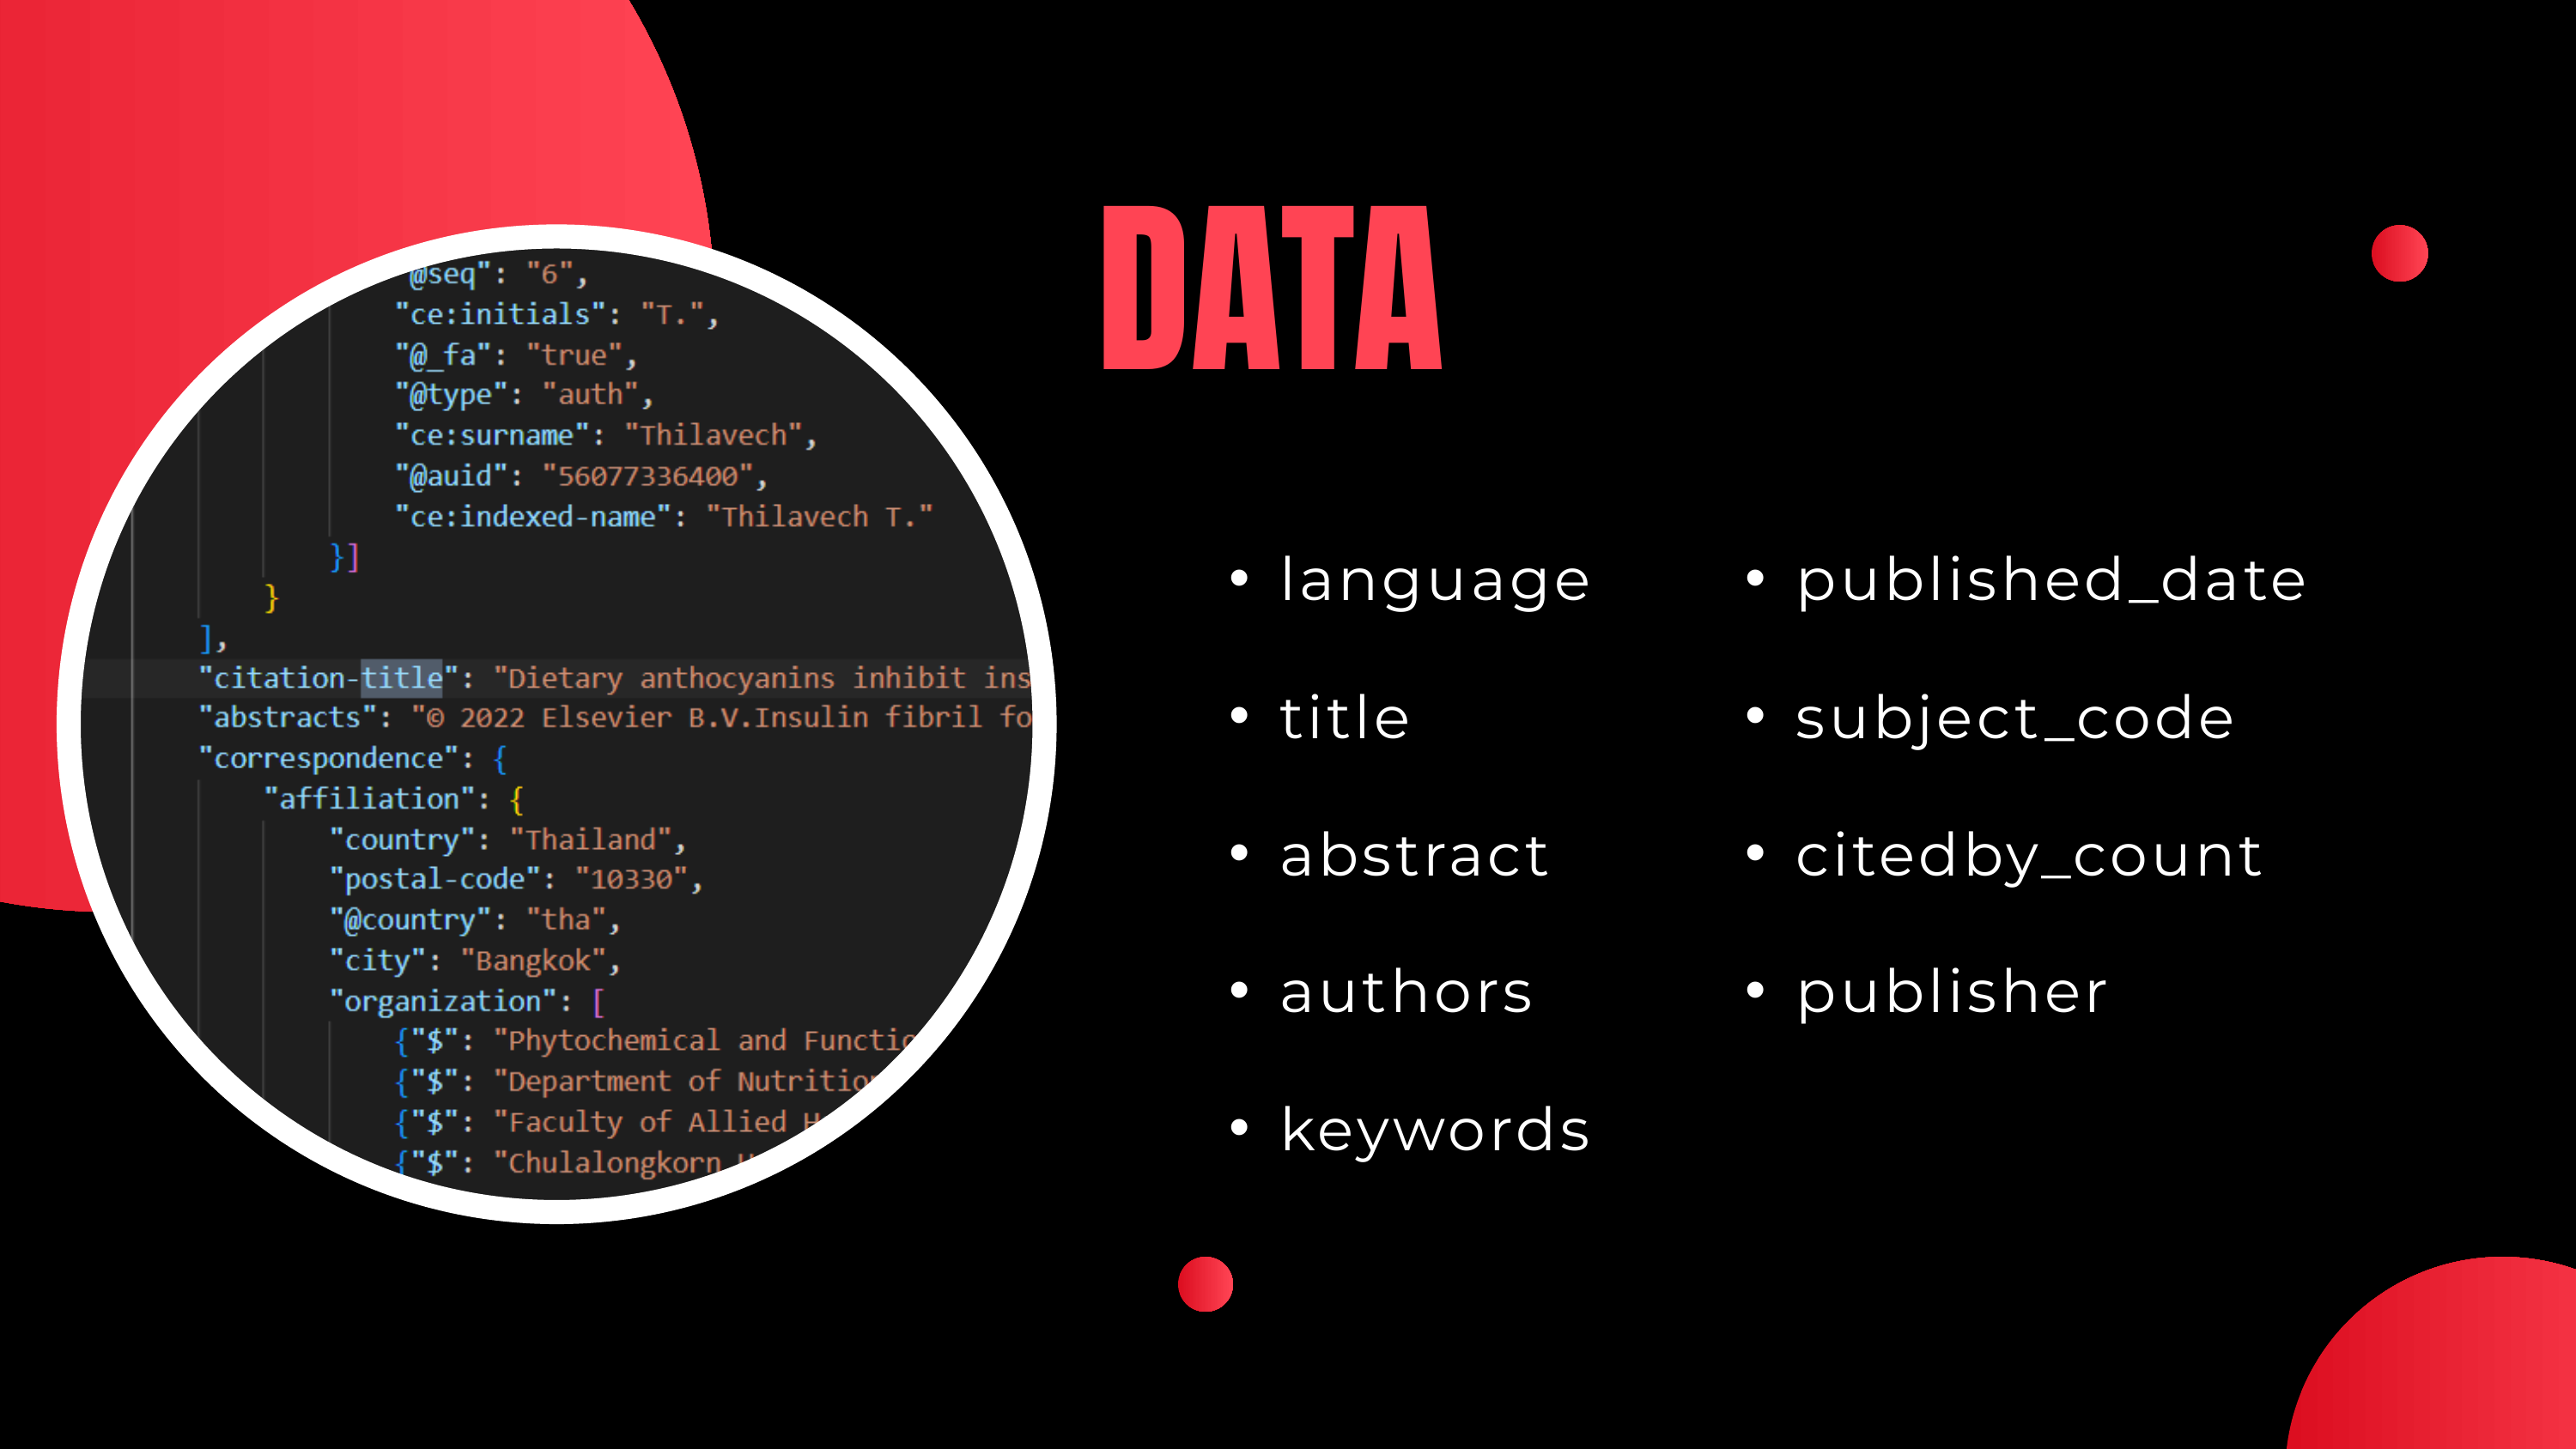

DATA

language
title
abstract
authors
keywords
published_date
subject_code
citedby_count
publisher